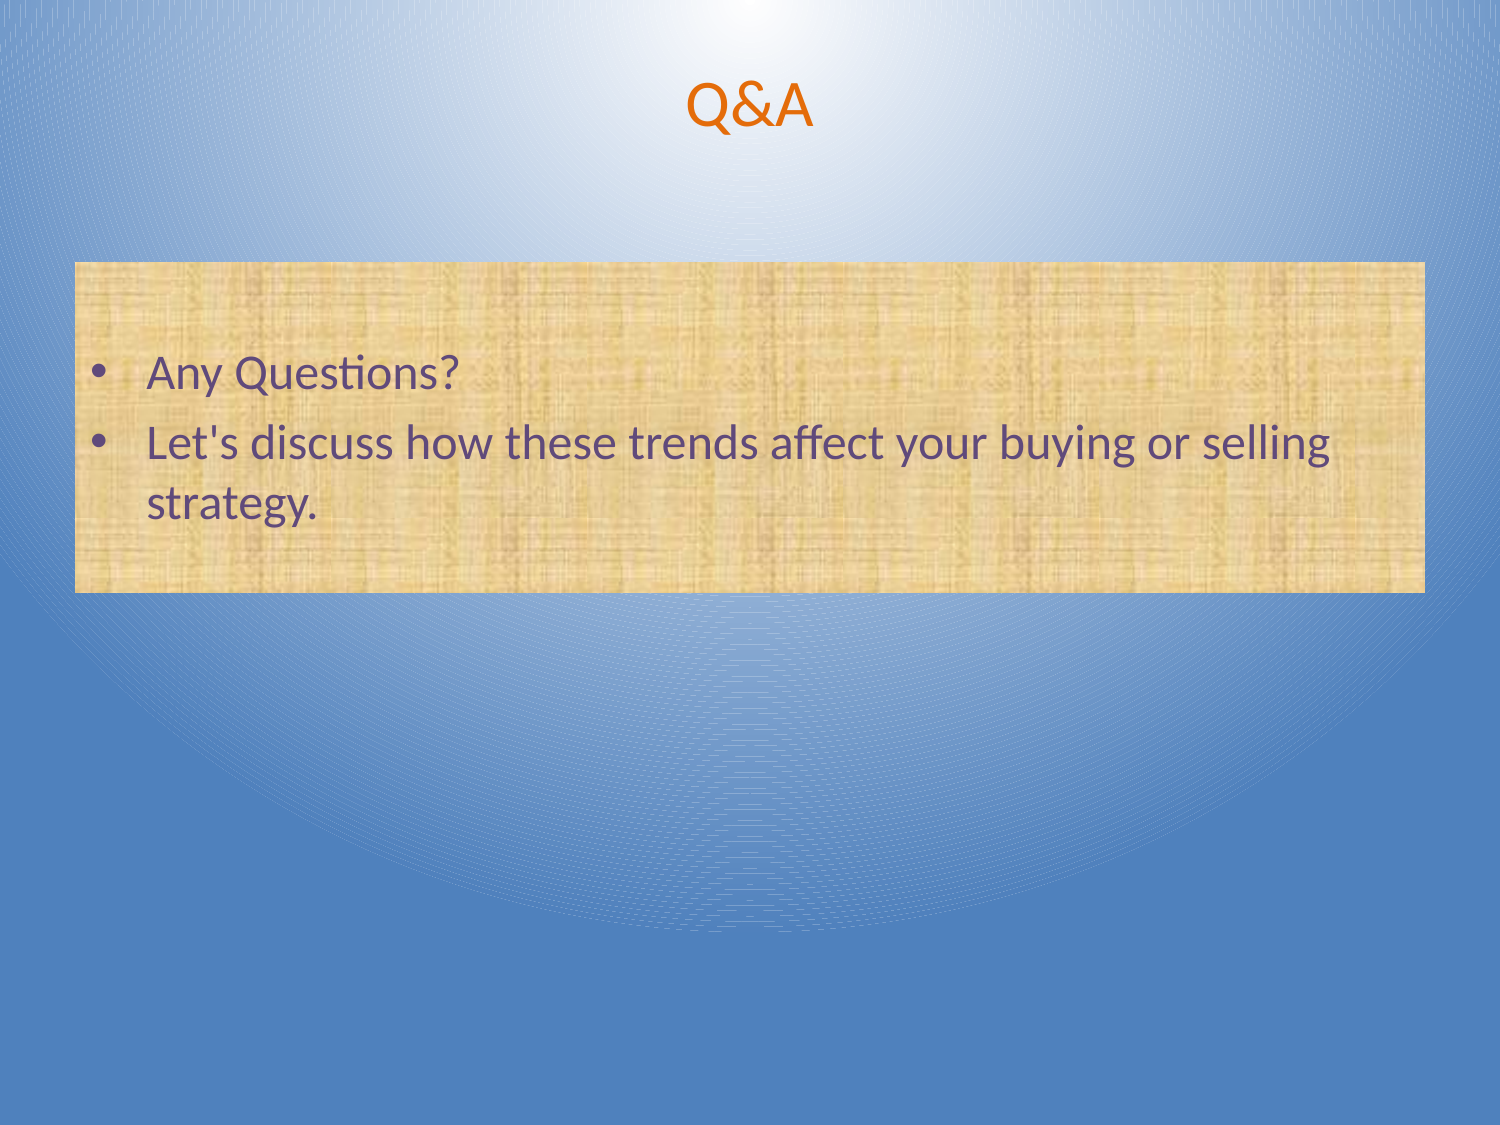

# Q&A

Any Questions?
Let's discuss how these trends affect your buying or selling strategy.